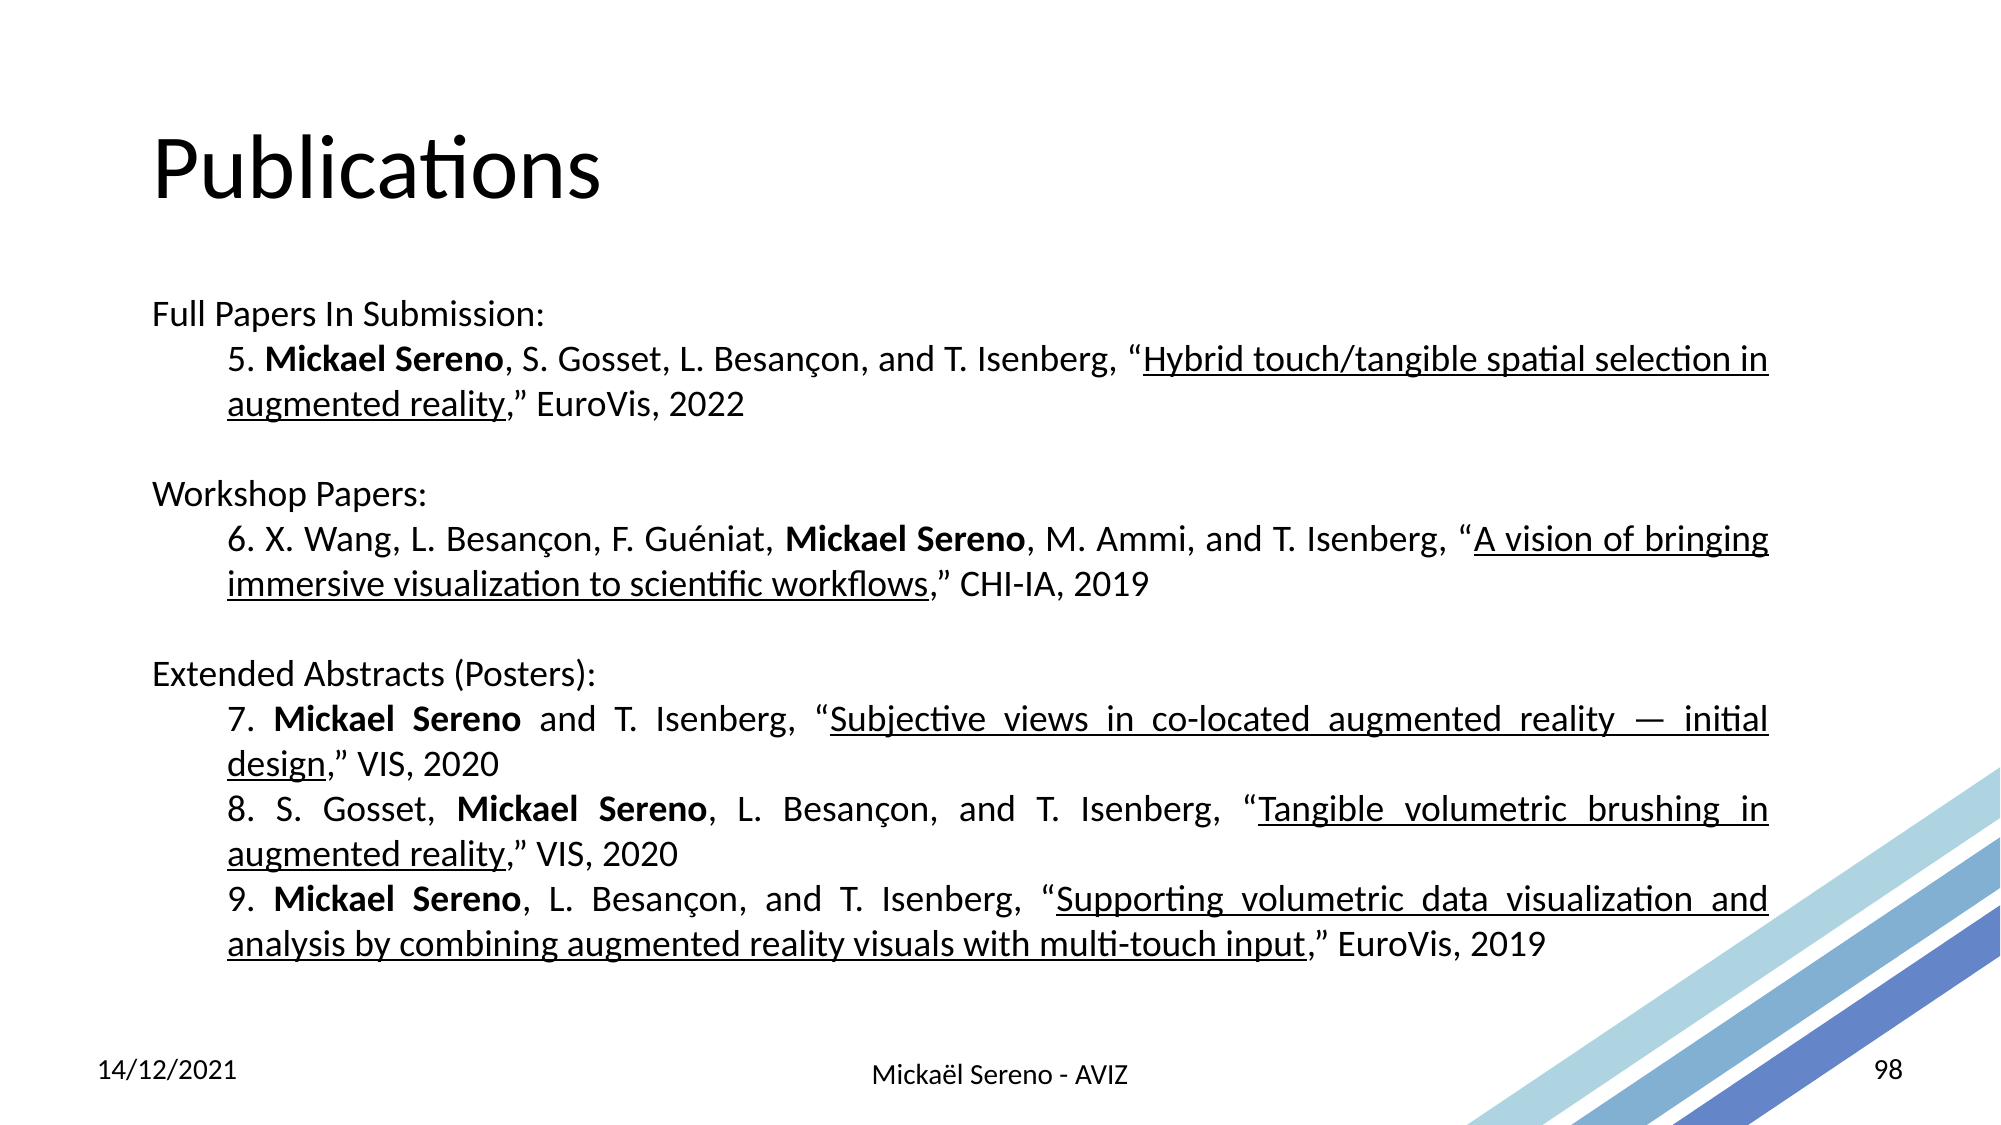

# Publications
Full Papers In Submission:
5. Mickael Sereno, S. Gosset, L. Besançon, and T. Isenberg, “Hybrid touch/tangible spatial selection in augmented reality,” EuroVis, 2022

Workshop Papers:
6. X. Wang, L. Besançon, F. Guéniat, Mickael Sereno, M. Ammi, and T. Isenberg, “A vision of bringing immersive visualization to scientific workflows,” CHI-IA, 2019

Extended Abstracts (Posters):
7. Mickael Sereno and T. Isenberg, “Subjective views in co-located augmented reality — initial design,” VIS, 2020
8. S. Gosset, Mickael Sereno, L. Besançon, and T. Isenberg, “Tangible volumetric brushing in augmented reality,” VIS, 2020
9. Mickael Sereno, L. Besançon, and T. Isenberg, “Supporting volumetric data visualization and analysis by combining augmented reality visuals with multi-touch input,” EuroVis, 2019

14/12/2021
Mickaël Sereno - AVIZ
98